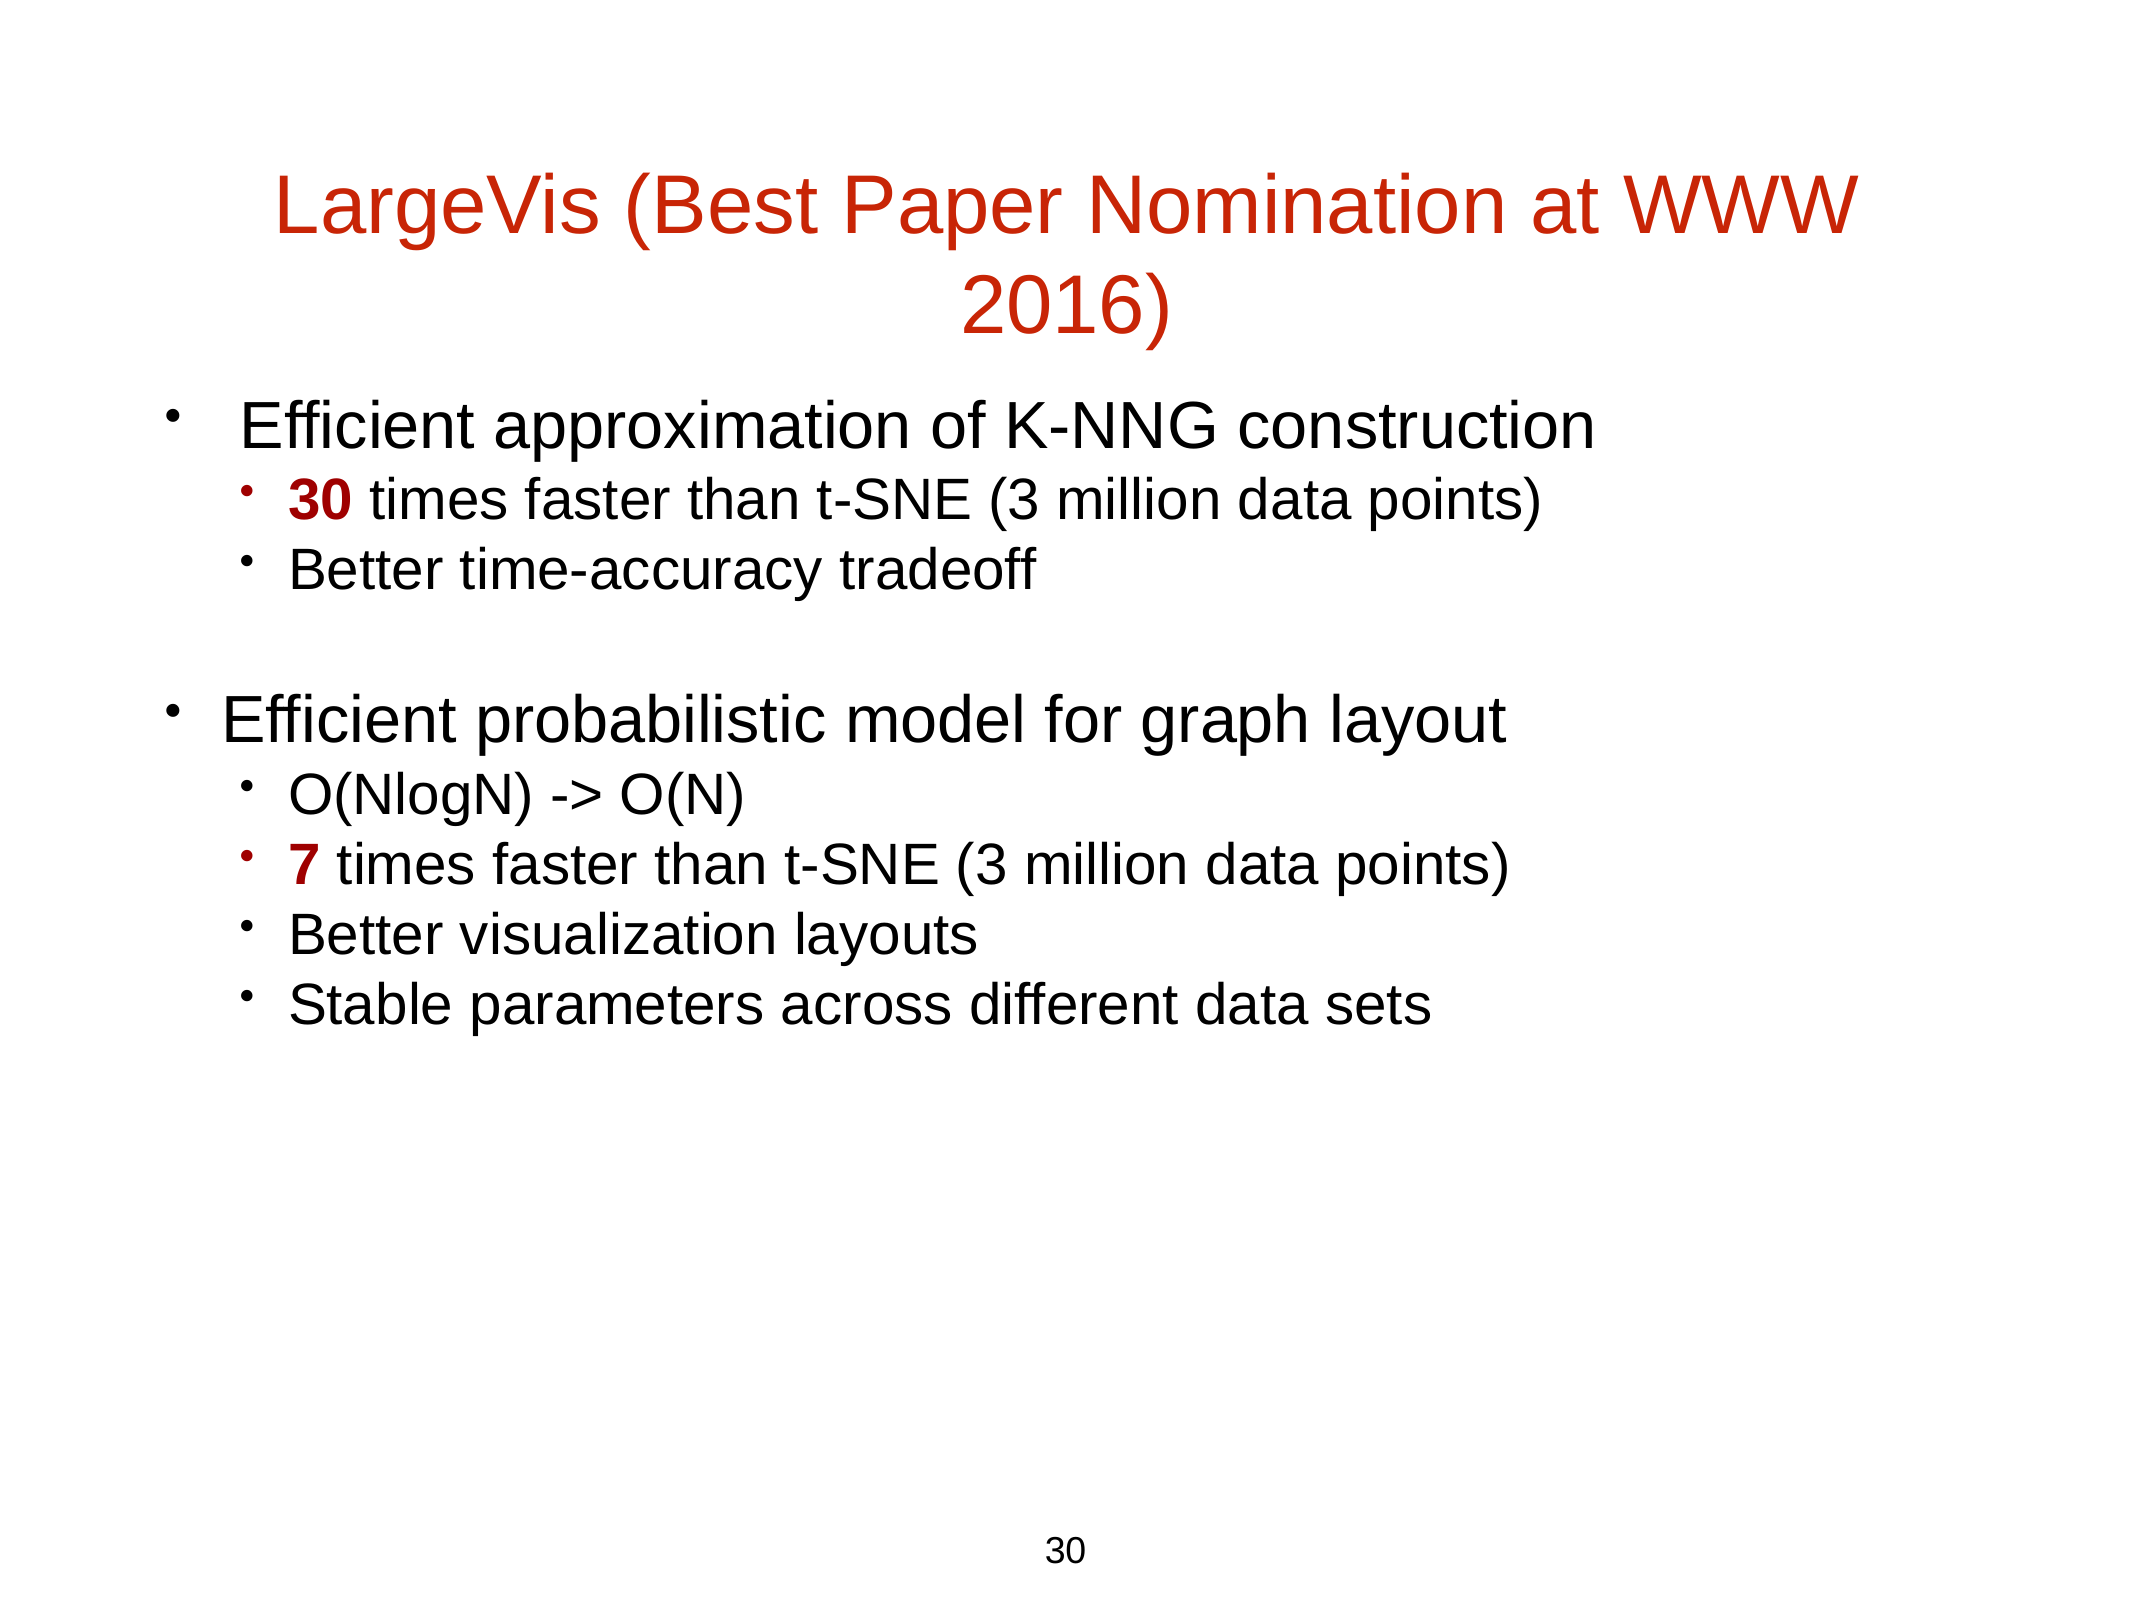

# LargeVis (Best Paper Nomination at WWW 2016)
 Efficient approximation of K-NNG construction
30 times faster than t-SNE (3 million data points)
Better time-accuracy tradeoff

Efficient probabilistic model for graph layout
O(NlogN) -> O(N)
7 times faster than t-SNE (3 million data points)
Better visualization layouts
Stable parameters across different data sets
30